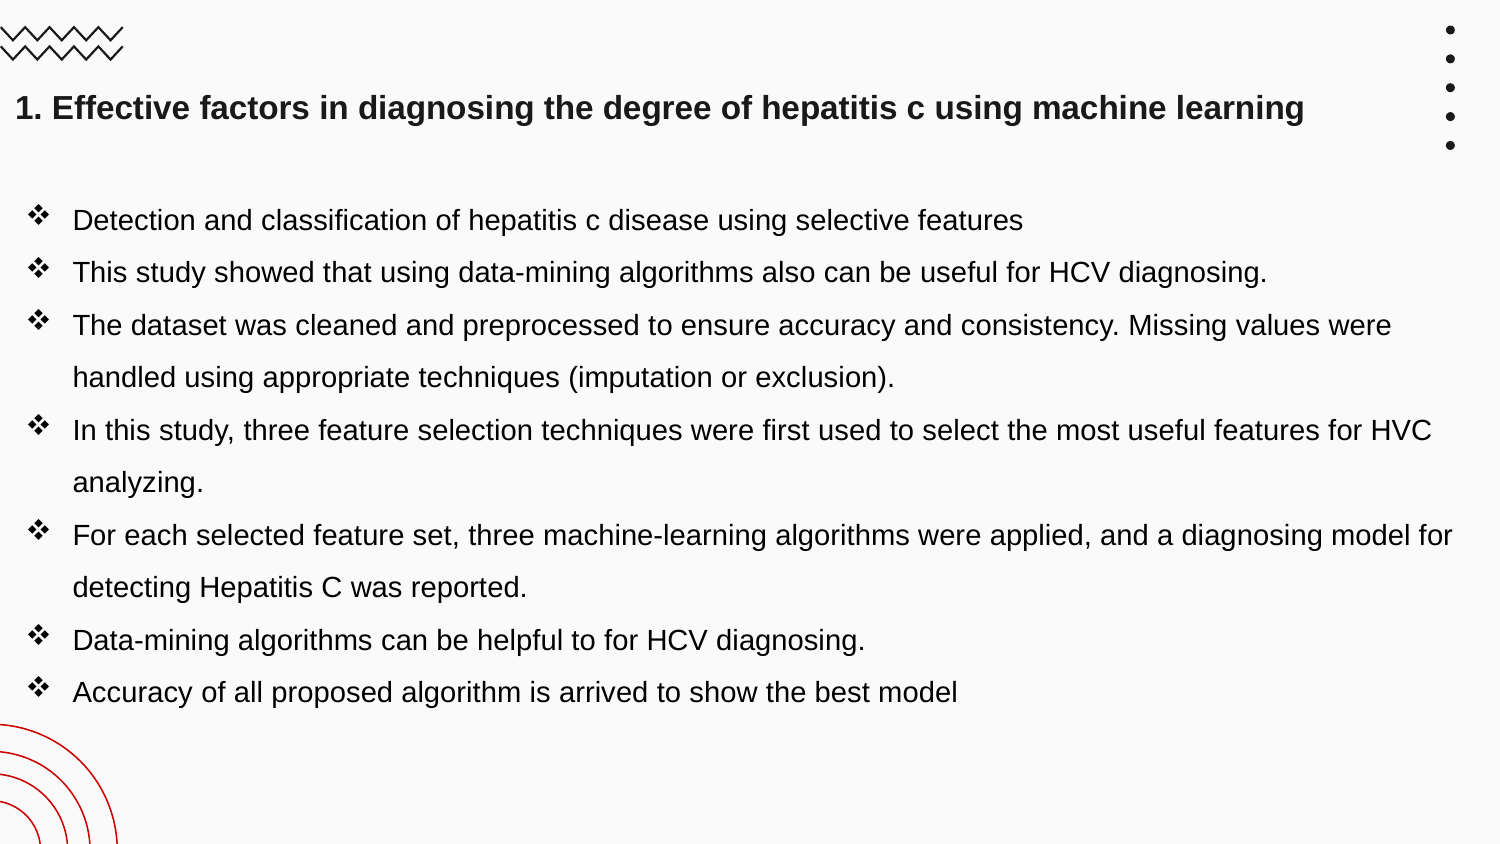

# 1. Effective factors in diagnosing the degree of hepatitis c using machine learning
Detection and classification of hepatitis c disease using selective features
This study showed that using data-mining algorithms also can be useful for HCV diagnosing.
The dataset was cleaned and preprocessed to ensure accuracy and consistency. Missing values were handled using appropriate techniques (imputation or exclusion).
In this study, three feature selection techniques were first used to select the most useful features for HVC analyzing.
For each selected feature set, three machine-learning algorithms were applied, and a diagnosing model for detecting Hepatitis C was reported.
Data-mining algorithms can be helpful to for HCV diagnosing.
Accuracy of all proposed algorithm is arrived to show the best model